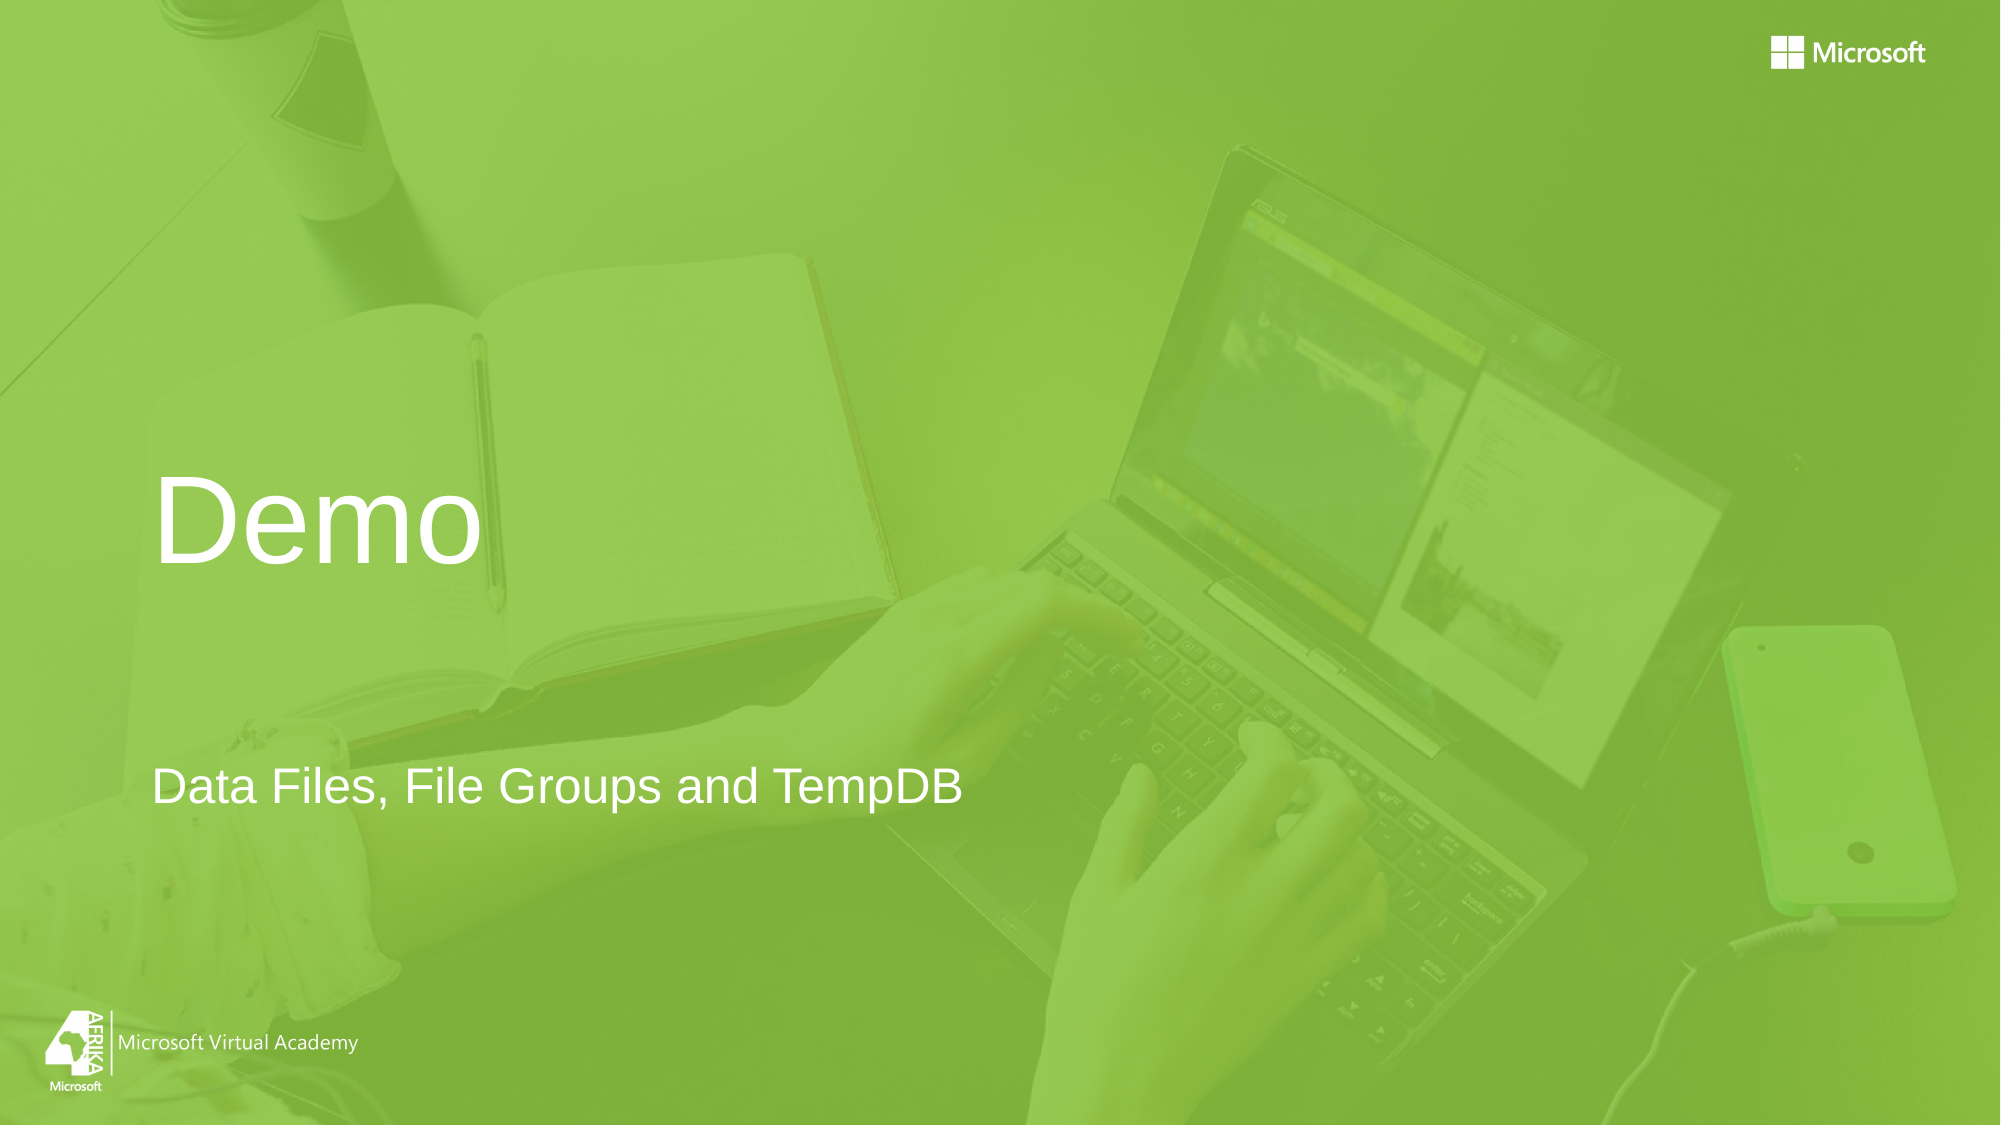

# Demo
Data Files, File Groups and TempDB